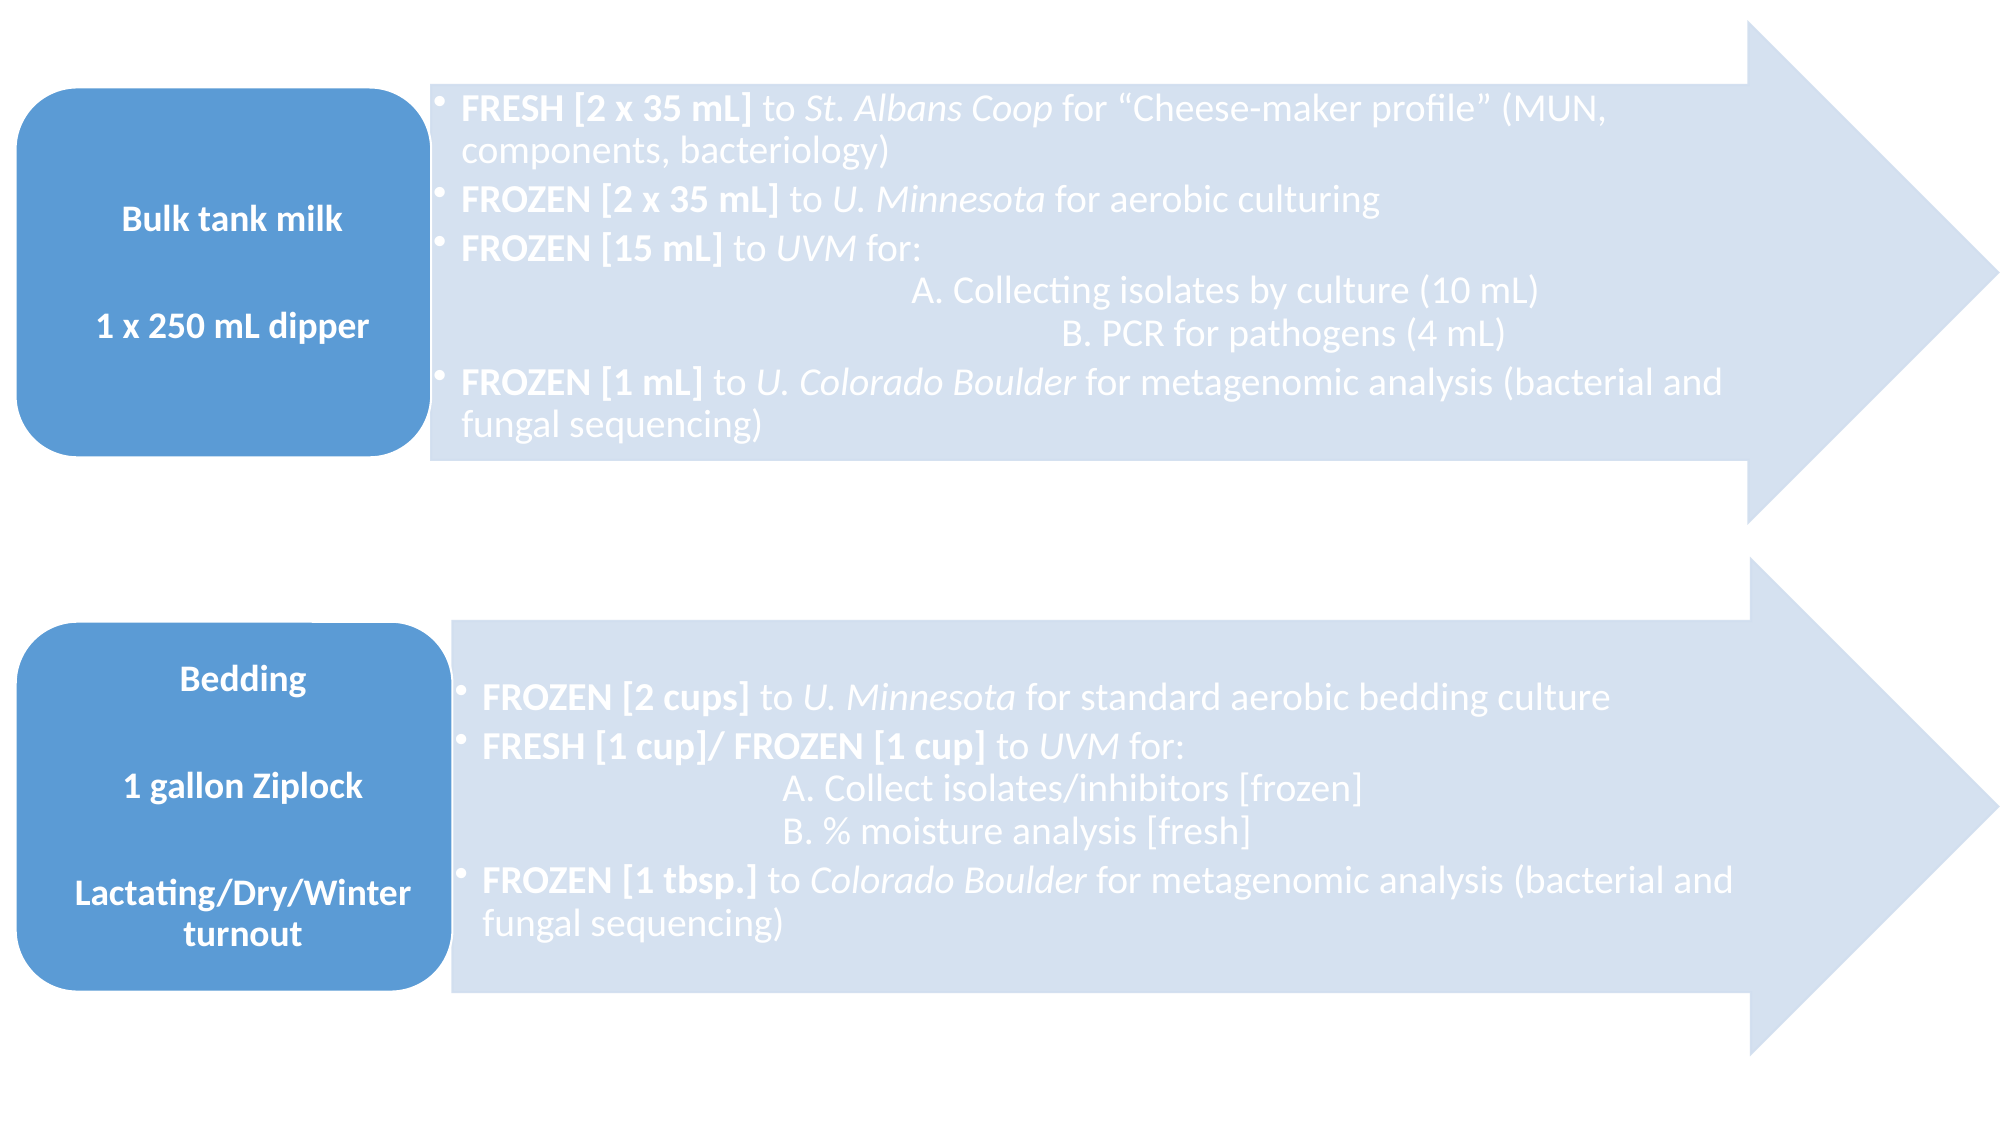

FRESH [2 x 35 mL] to St. Albans Coop for “Cheese-maker profile” (MUN, components, bacteriology)
FROZEN [2 x 35 mL] to U. Minnesota for aerobic culturing
FROZEN [15 mL] to UVM for:								A. Collecting isolates by culture (10 mL) 					B. PCR for pathogens (4 mL)
FROZEN [1 mL] to U. Colorado Boulder for metagenomic analysis (bacterial and fungal sequencing)
Bulk tank milk

1 x 250 mL dipper

FROZEN [2 cups] to U. Minnesota for standard aerobic bedding culture
FRESH [1 cup]/ FROZEN [1 cup] to UVM for: 						A. Collect isolates/inhibitors [frozen]					B. % moisture analysis [fresh]
FROZEN [1 tbsp.] to Colorado Boulder for metagenomic analysis (bacterial and fungal sequencing)
Bedding

1 gallon Ziplock

Lactating/Dry/Winter turnout
OBJECTIVE 1: 40 HERD STUDY